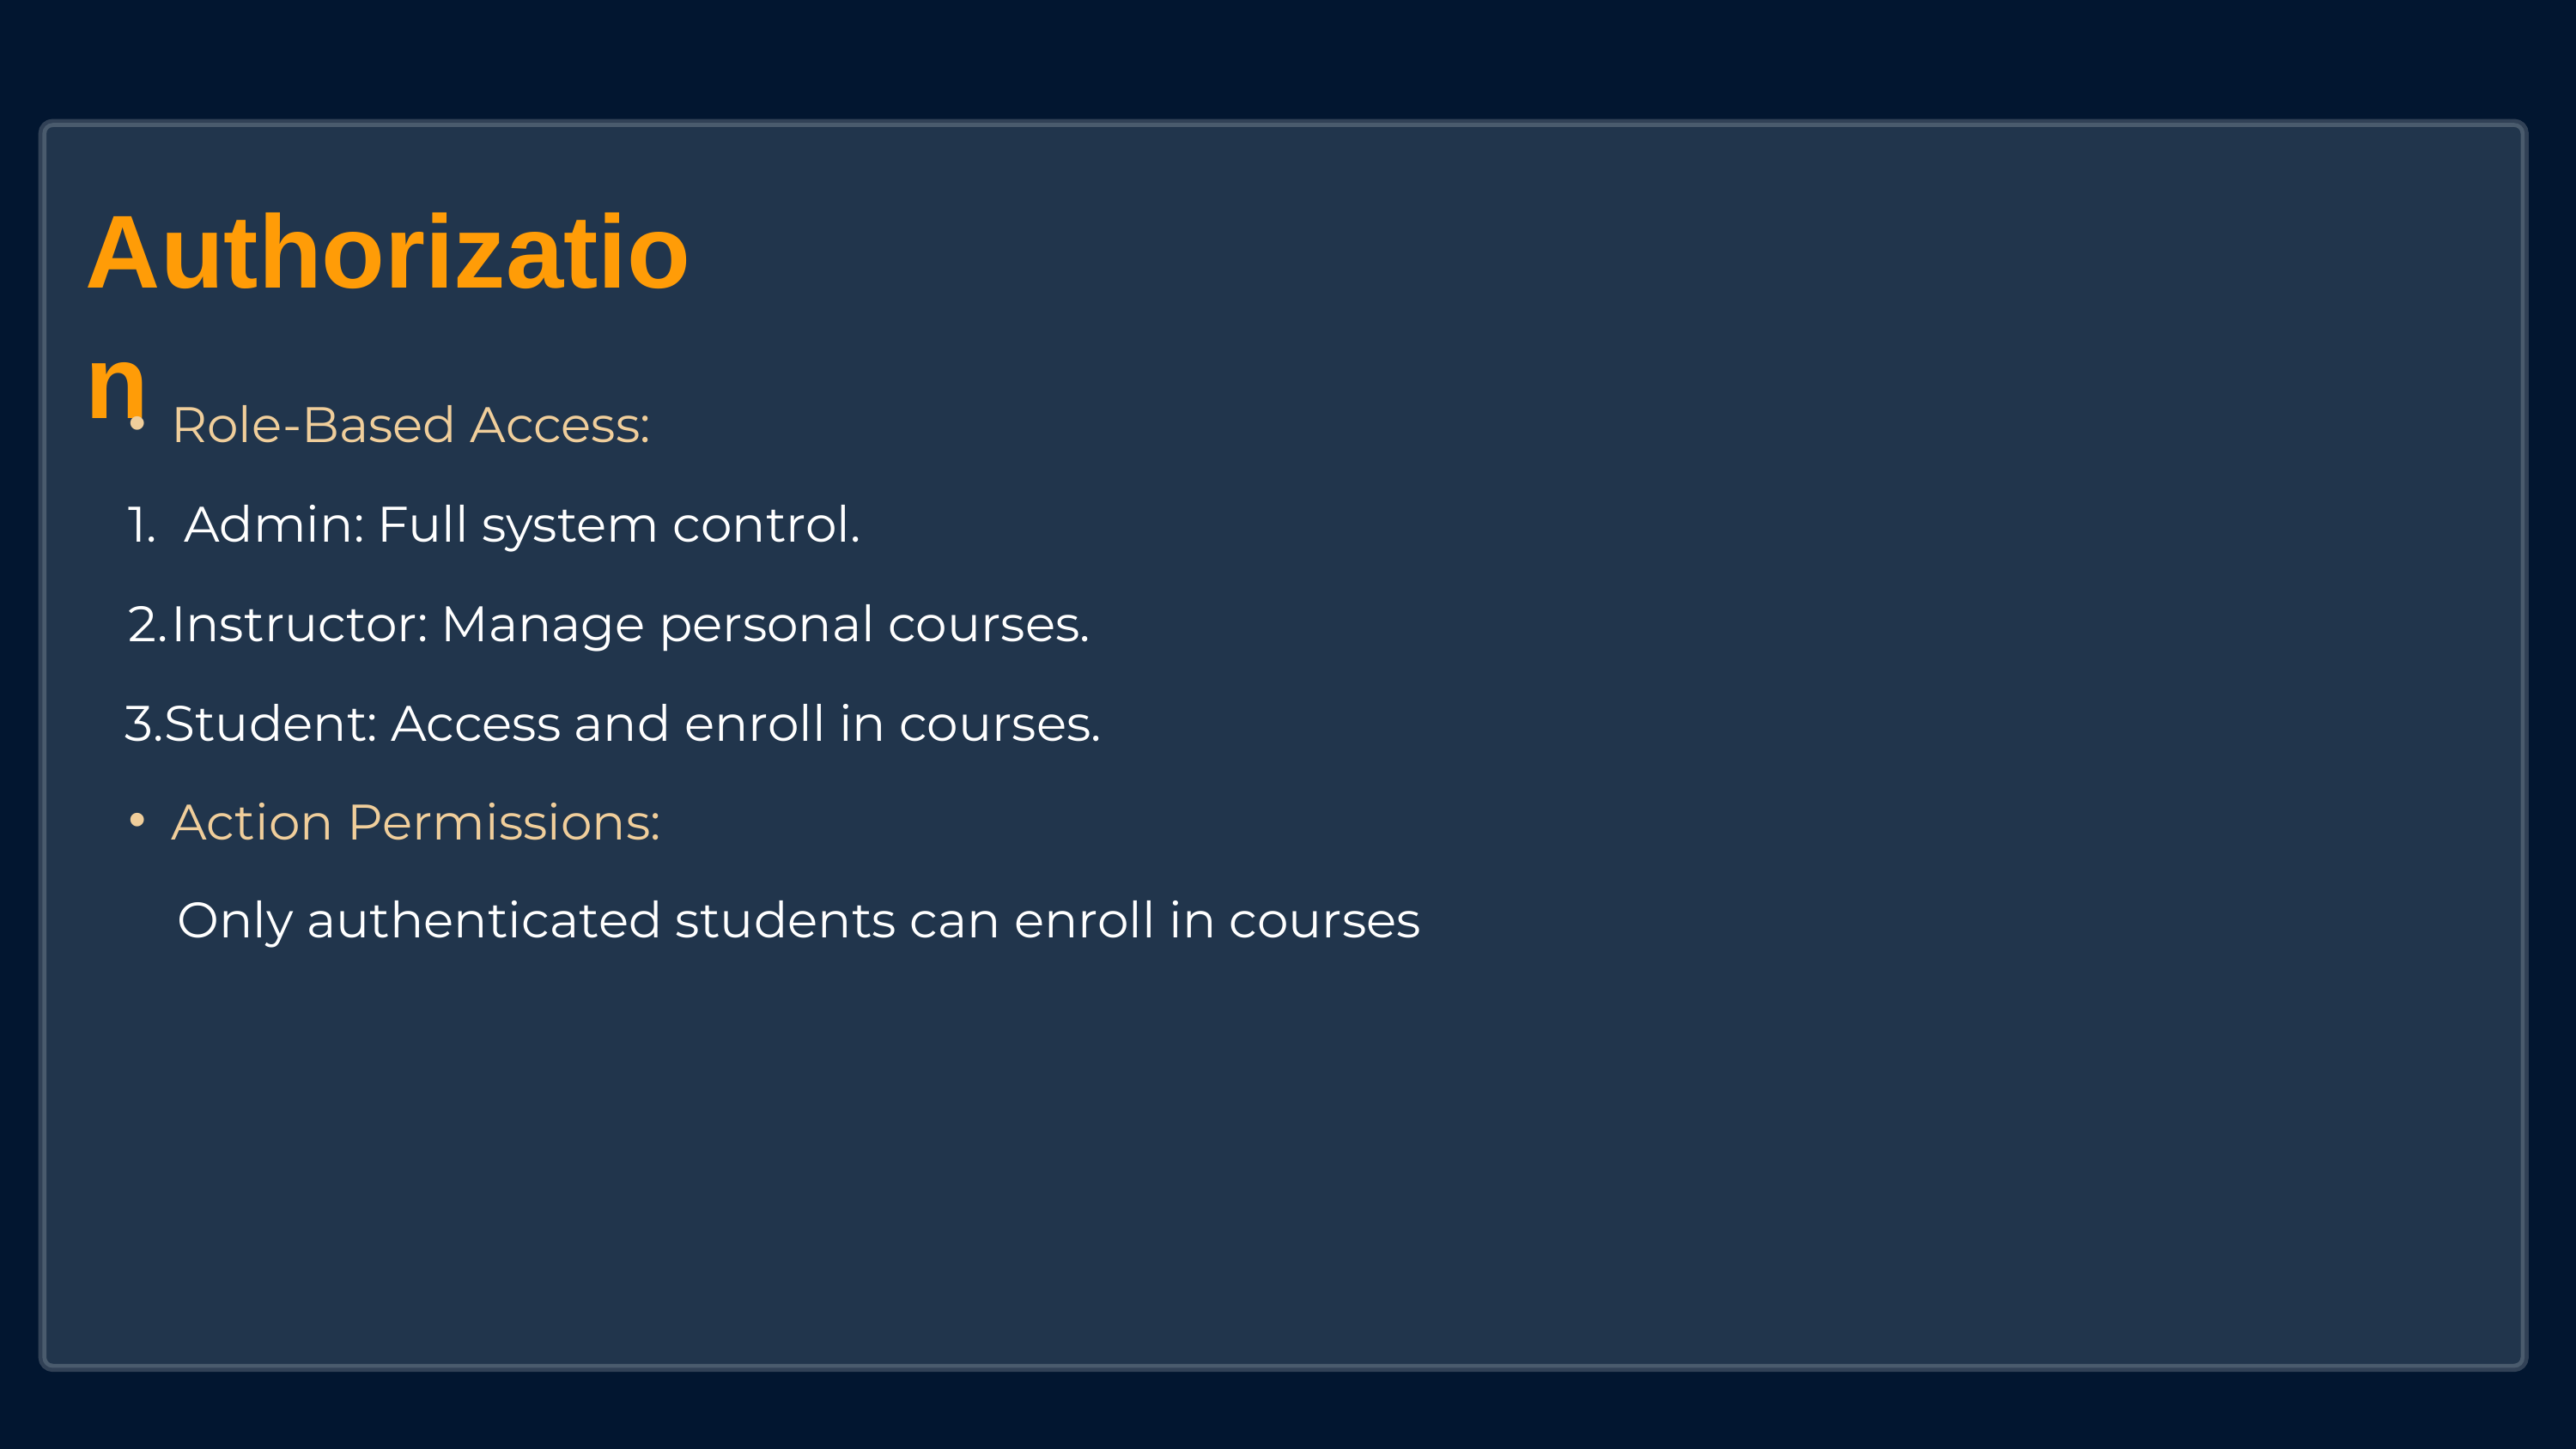

Authorization
Role-Based Access:
 Admin: Full system control.
Instructor: Manage personal courses.
   3.Student: Access and enroll in courses.
Action Permissions:
       Only authenticated students can enroll in courses